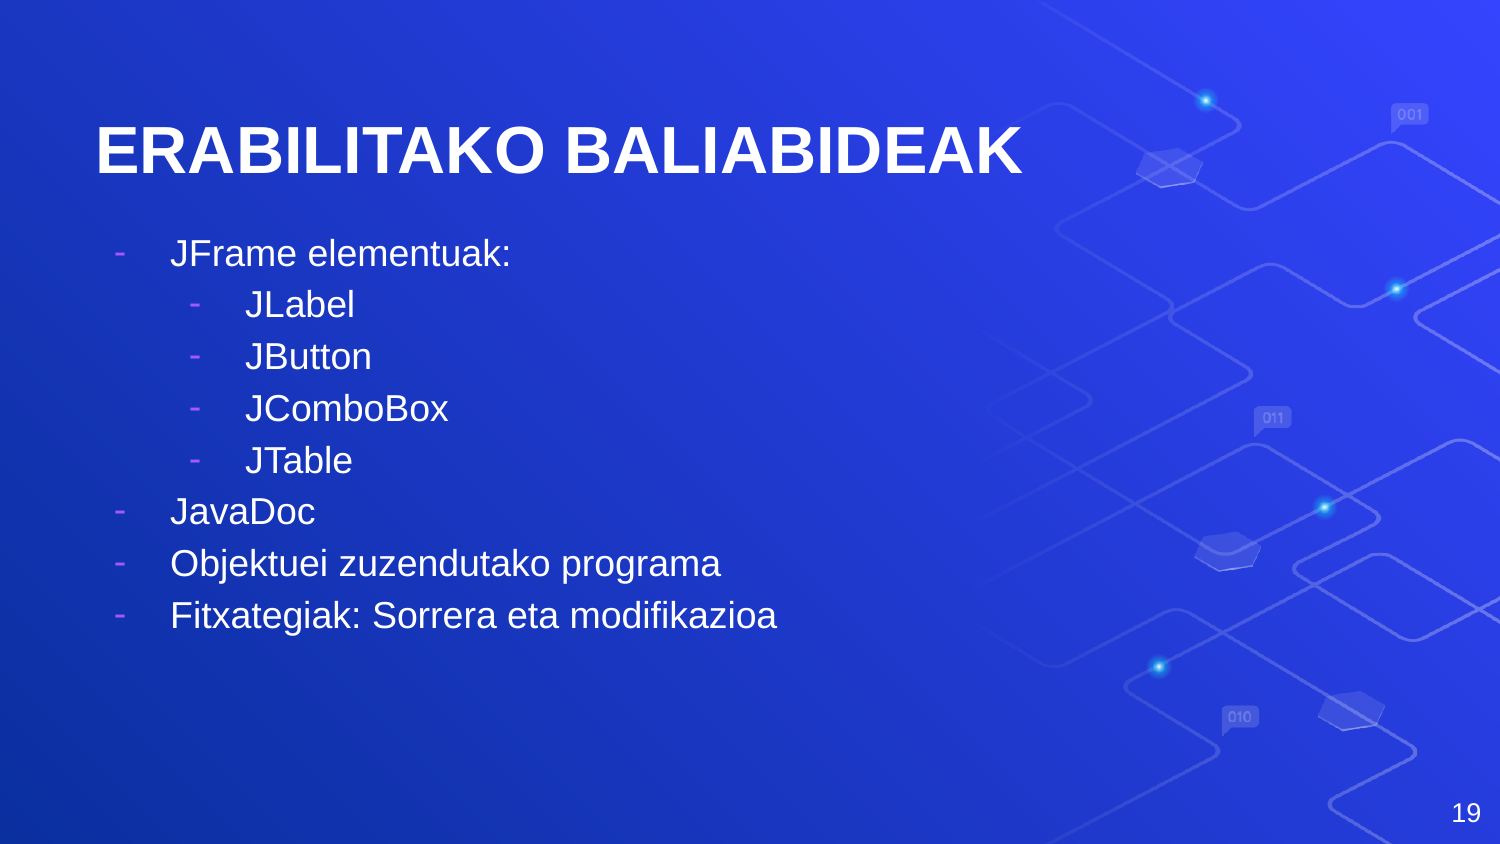

# ERABILITAKO BALIABIDEAK
JFrame elementuak:
JLabel
JButton
JComboBox
JTable
JavaDoc
Objektuei zuzendutako programa
Fitxategiak: Sorrera eta modifikazioa
19